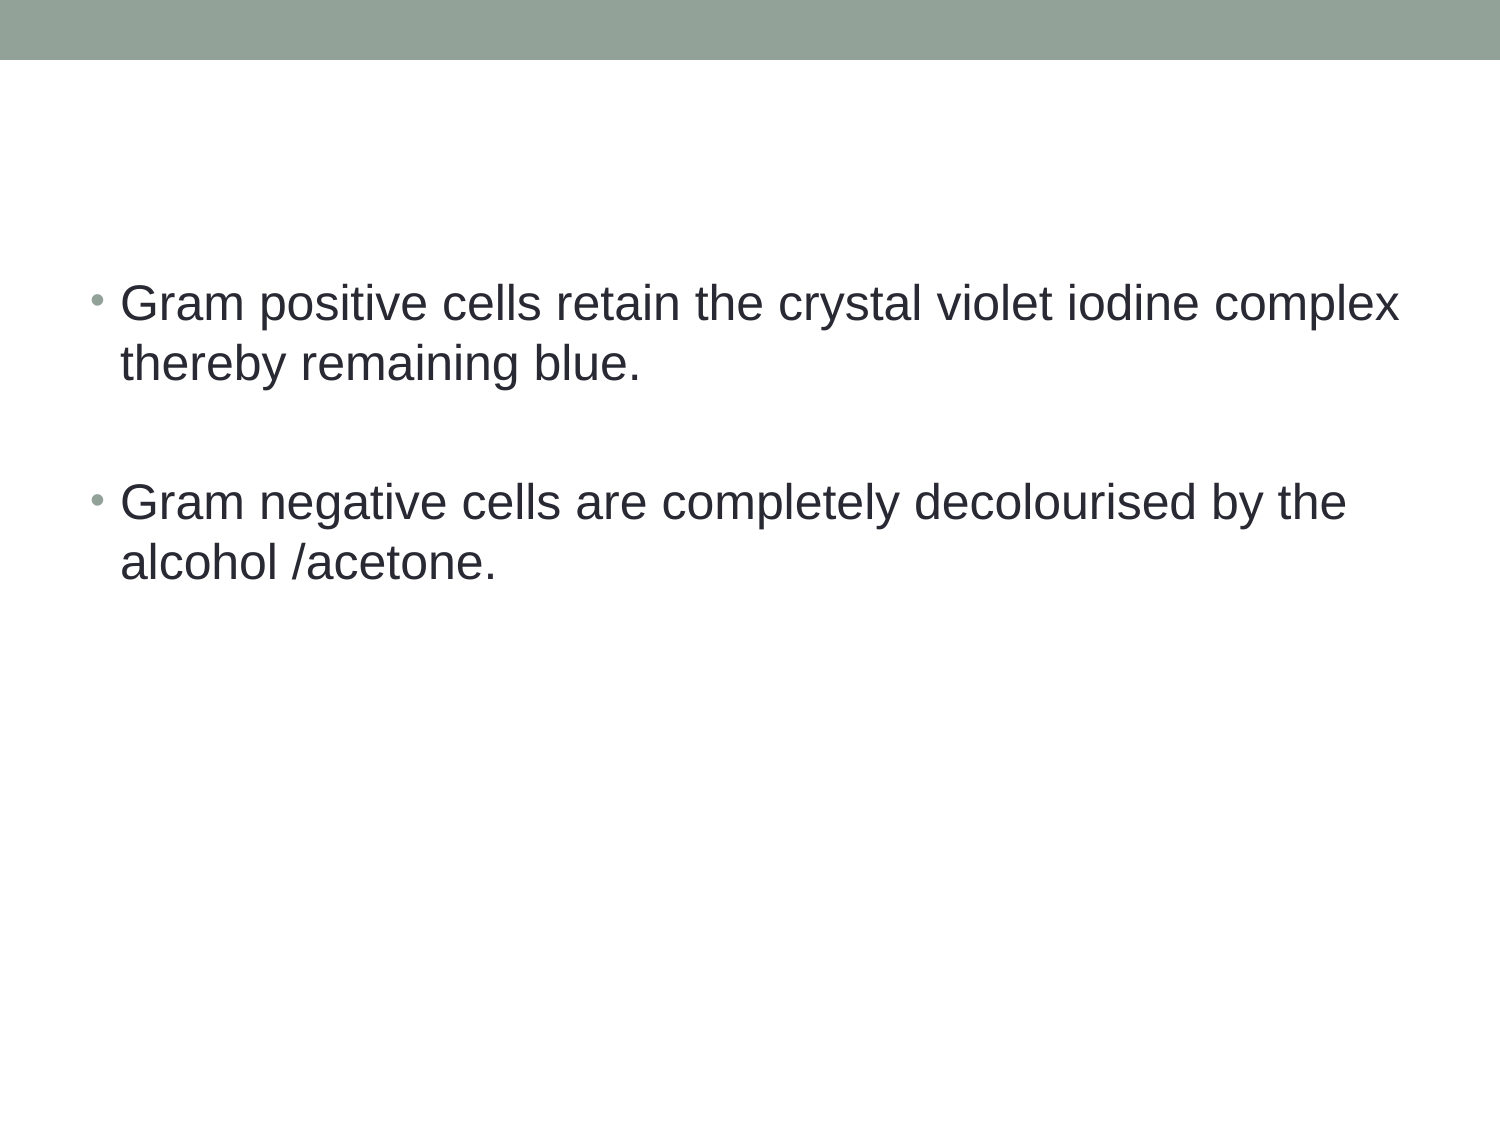

#
Gram positive cells retain the crystal violet iodine complex thereby remaining blue.

Gram negative cells are completely decolourised by the alcohol /acetone.